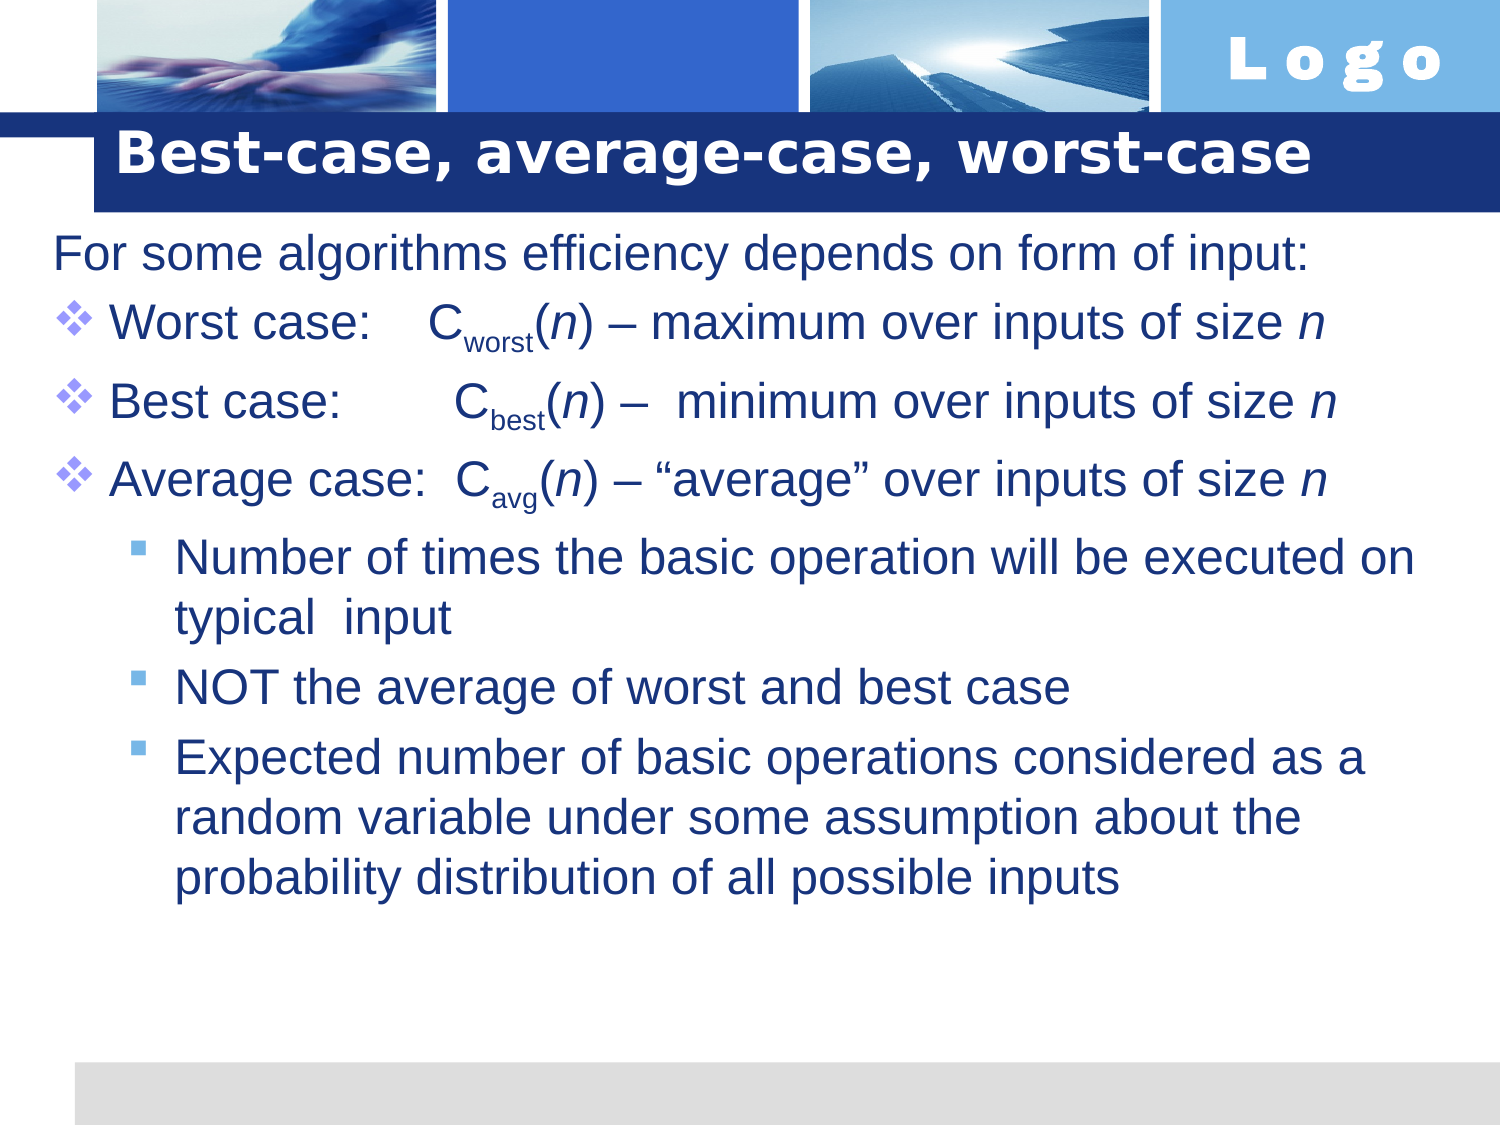

# Best-case, average-case, worst-case
For some algorithms efficiency depends on form of input:
Worst case:    Cworst(n) – maximum over inputs of size n
Best case:        Cbest(n) –  minimum over inputs of size n
Average case:  Cavg(n) – “average” over inputs of size n
Number of times the basic operation will be executed on typical  input
NOT the average of worst and best case
Expected number of basic operations considered as a random variable under some assumption about the probability distribution of all possible inputs